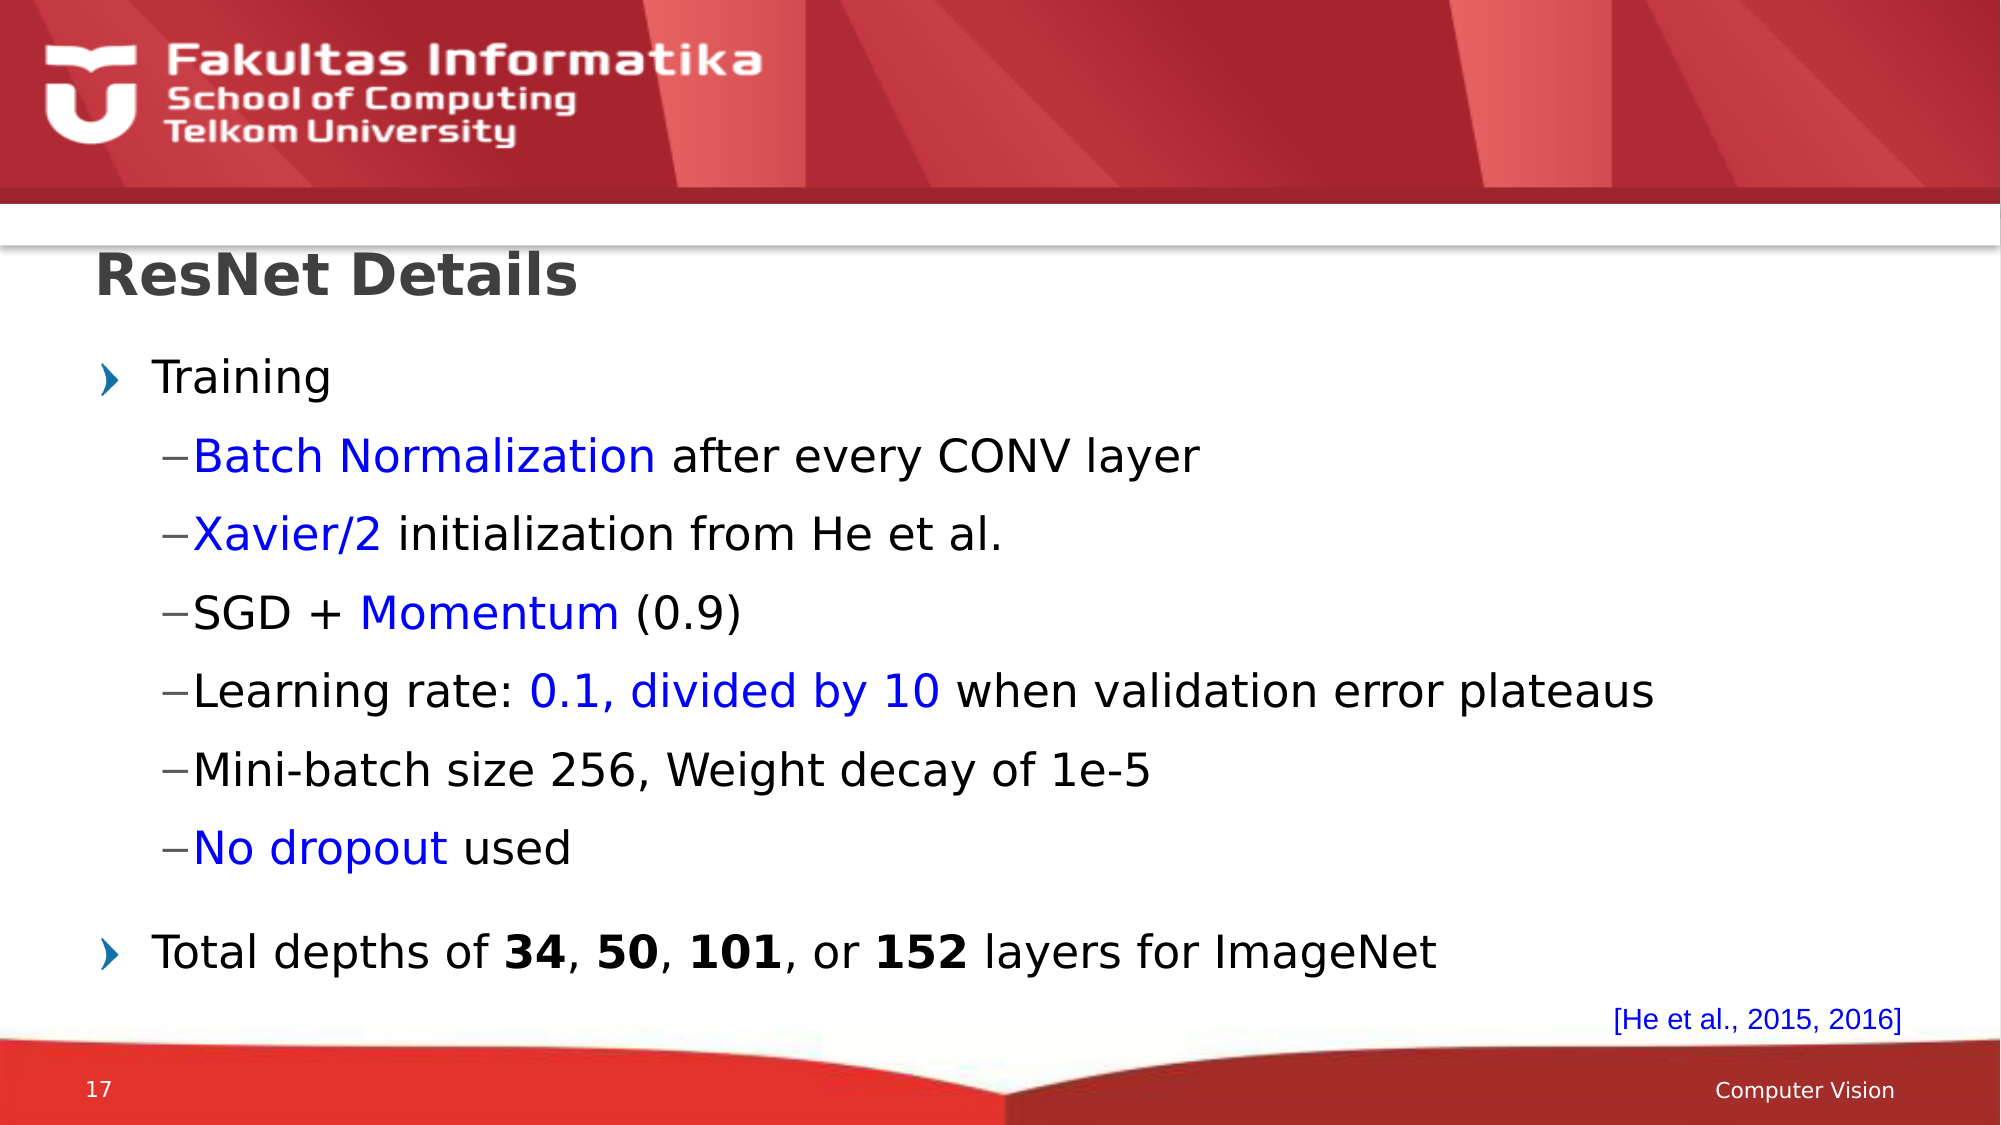

# ResNet Details
Training
Batch Normalization after every CONV layer
Xavier/2 initialization from He et al.
SGD + Momentum (0.9)
Learning rate: 0.1, divided by 10 when validation error plateaus
Mini-batch size 256, Weight decay of 1e-5
No dropout used
Total depths of 34, 50, 101, or 152 layers for ImageNet

[He et al., 2015, 2016]
Computer Vision
17